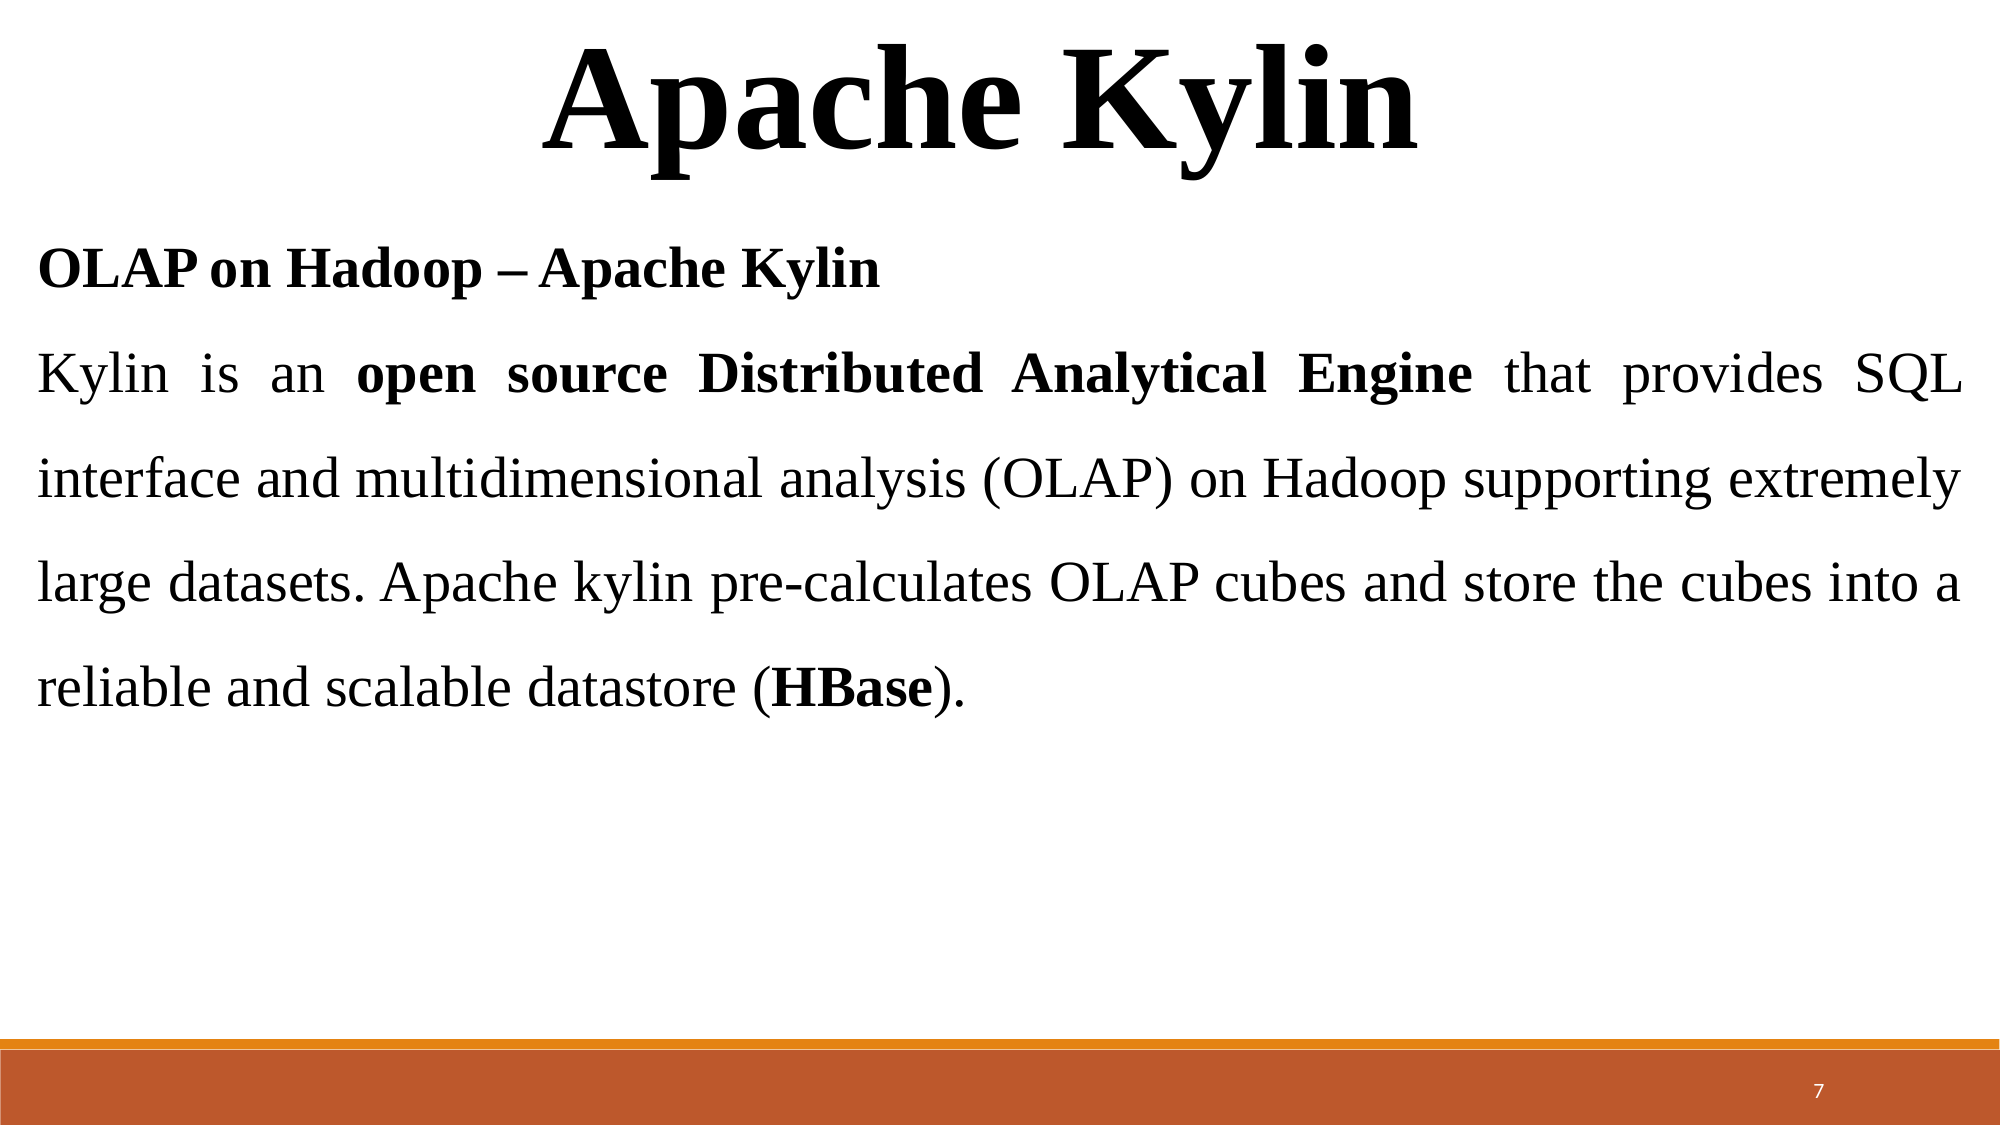

Apache Kylin
OLAP on Hadoop – Apache Kylin
Kylin is an open source Distributed Analytical Engine that provides SQL interface and multidimensional analysis (OLAP) on Hadoop supporting extremely large datasets. Apache kylin pre-calculates OLAP cubes and store the cubes into a reliable and scalable datastore (HBase).
7